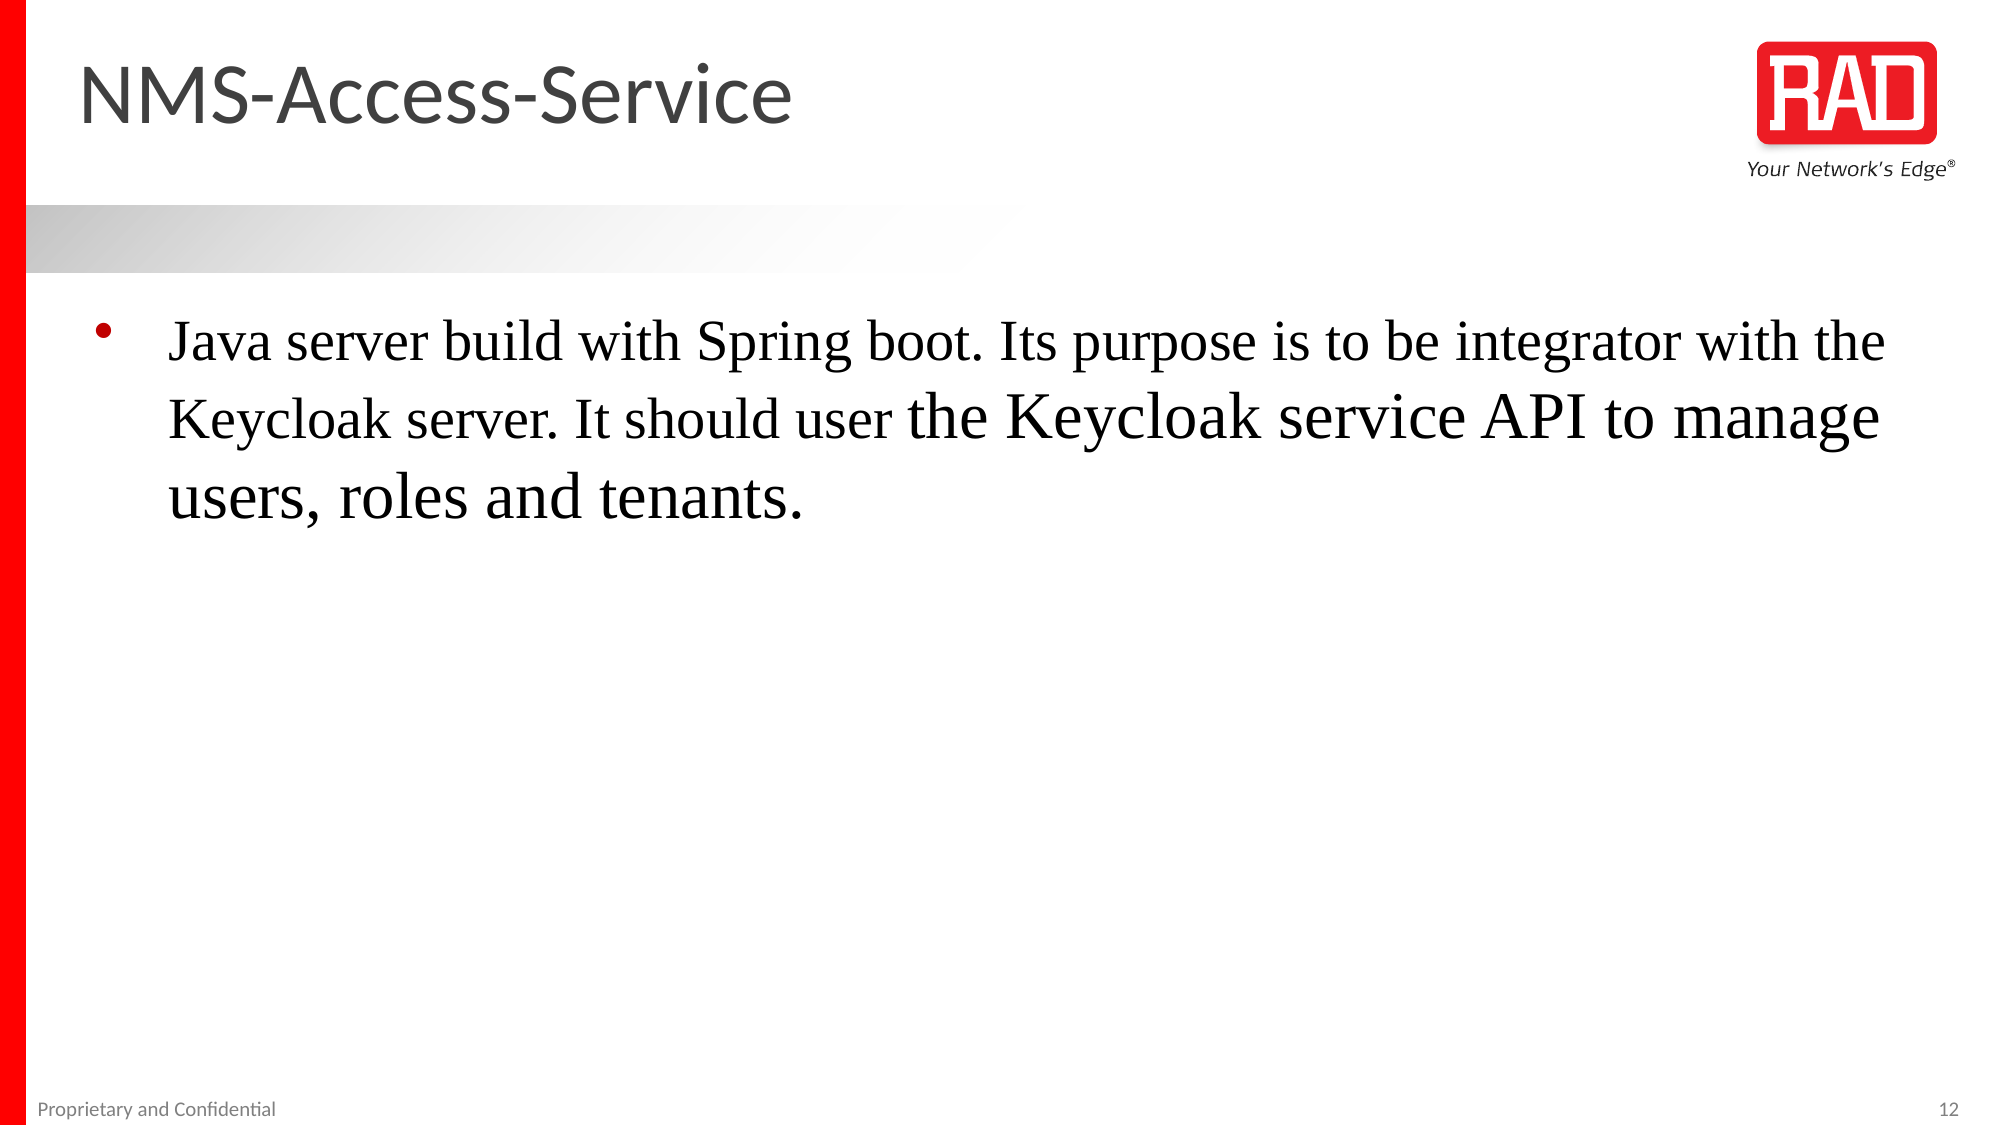

# NMS-Access-Service
Java server build with Spring boot. Its purpose is to be integrator with the Keycloak server. It should user the Keycloak service API to manage users, roles and tenants.